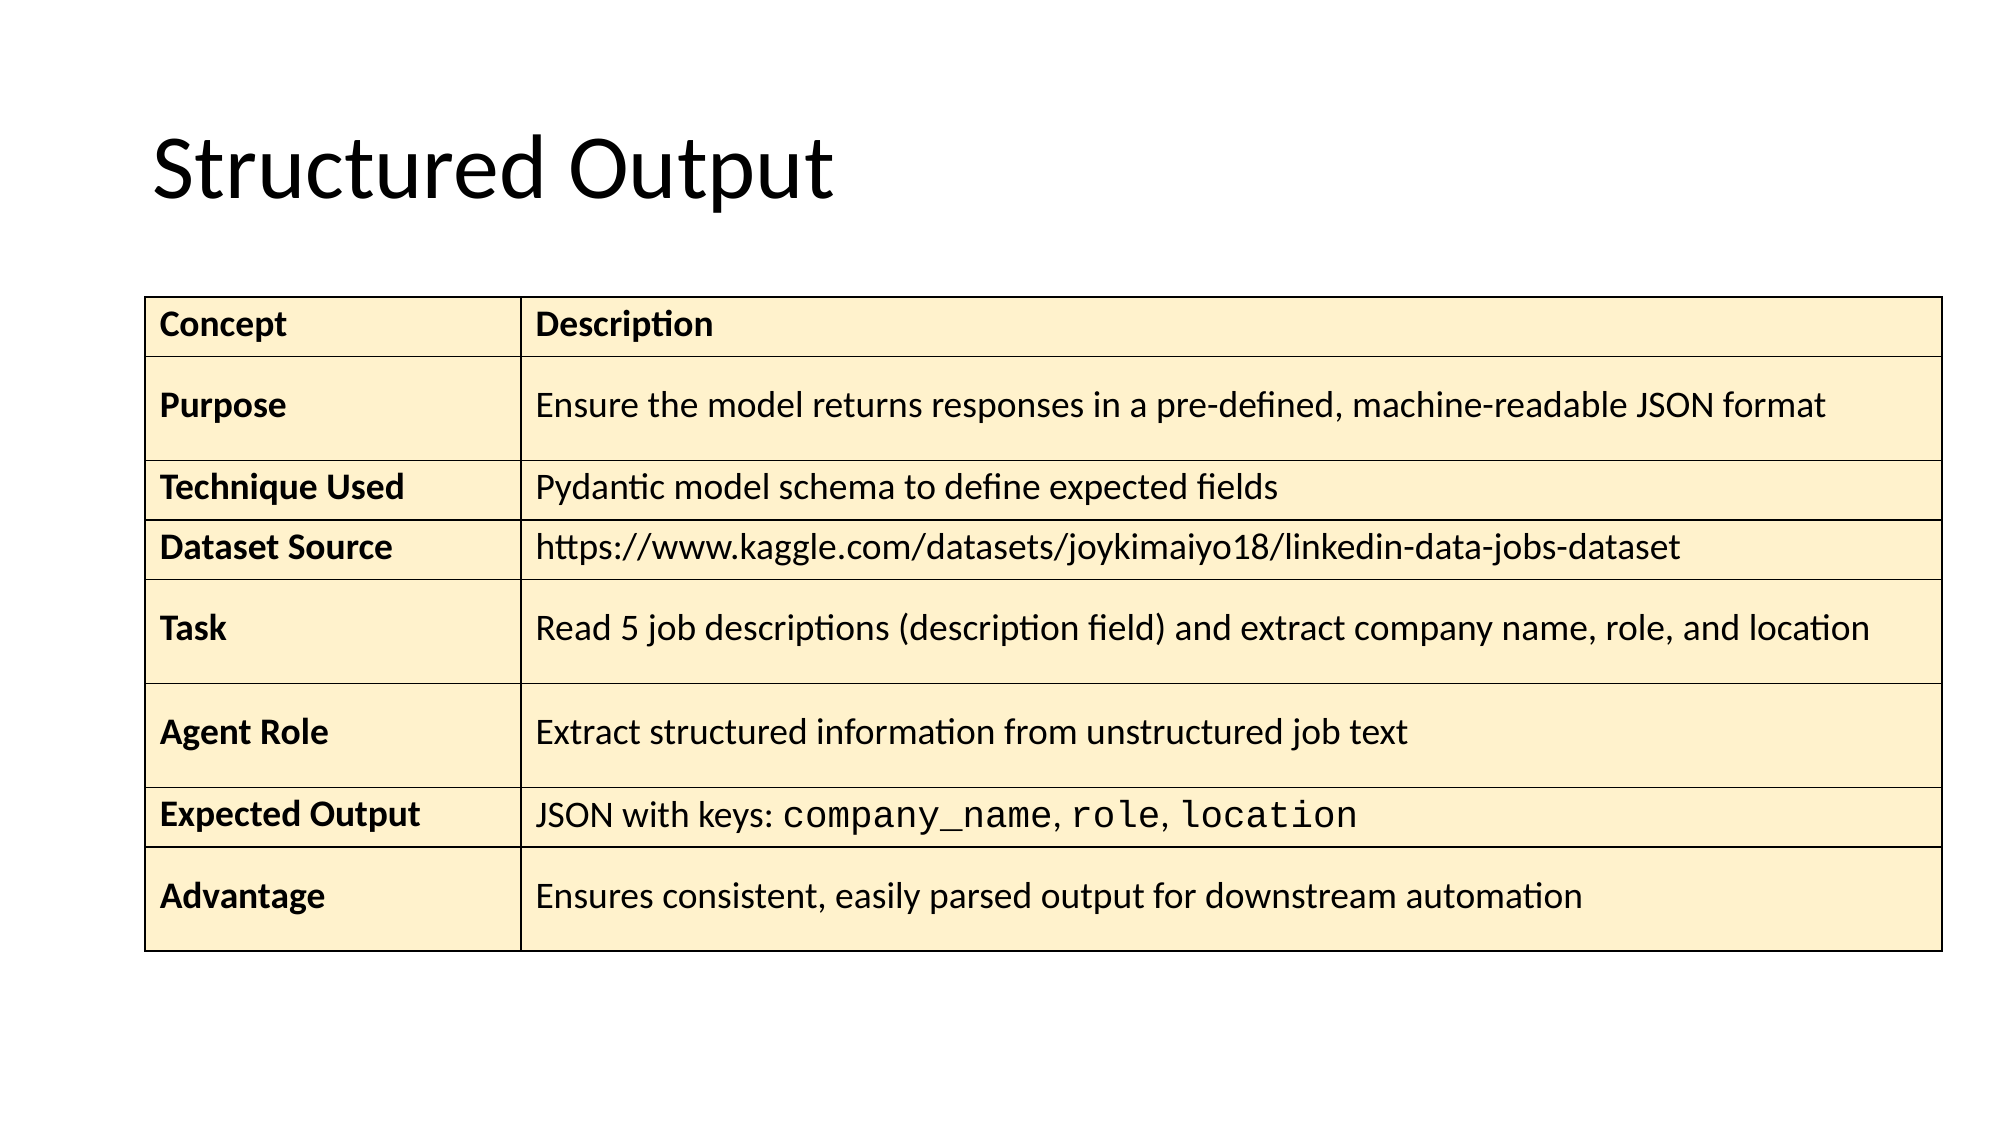

# Structured Output
| Concept | Description |
| --- | --- |
| Purpose | Ensure the model returns responses in a pre-defined, machine-readable JSON format |
| Technique Used | Pydantic model schema to define expected fields |
| Dataset Source | https://www.kaggle.com/datasets/joykimaiyo18/linkedin-data-jobs-dataset |
| Task | Read 5 job descriptions (description field) and extract company name, role, and location |
| Agent Role | Extract structured information from unstructured job text |
| Expected Output | JSON with keys: company\_name, role, location |
| Advantage | Ensures consistent, easily parsed output for downstream automation |